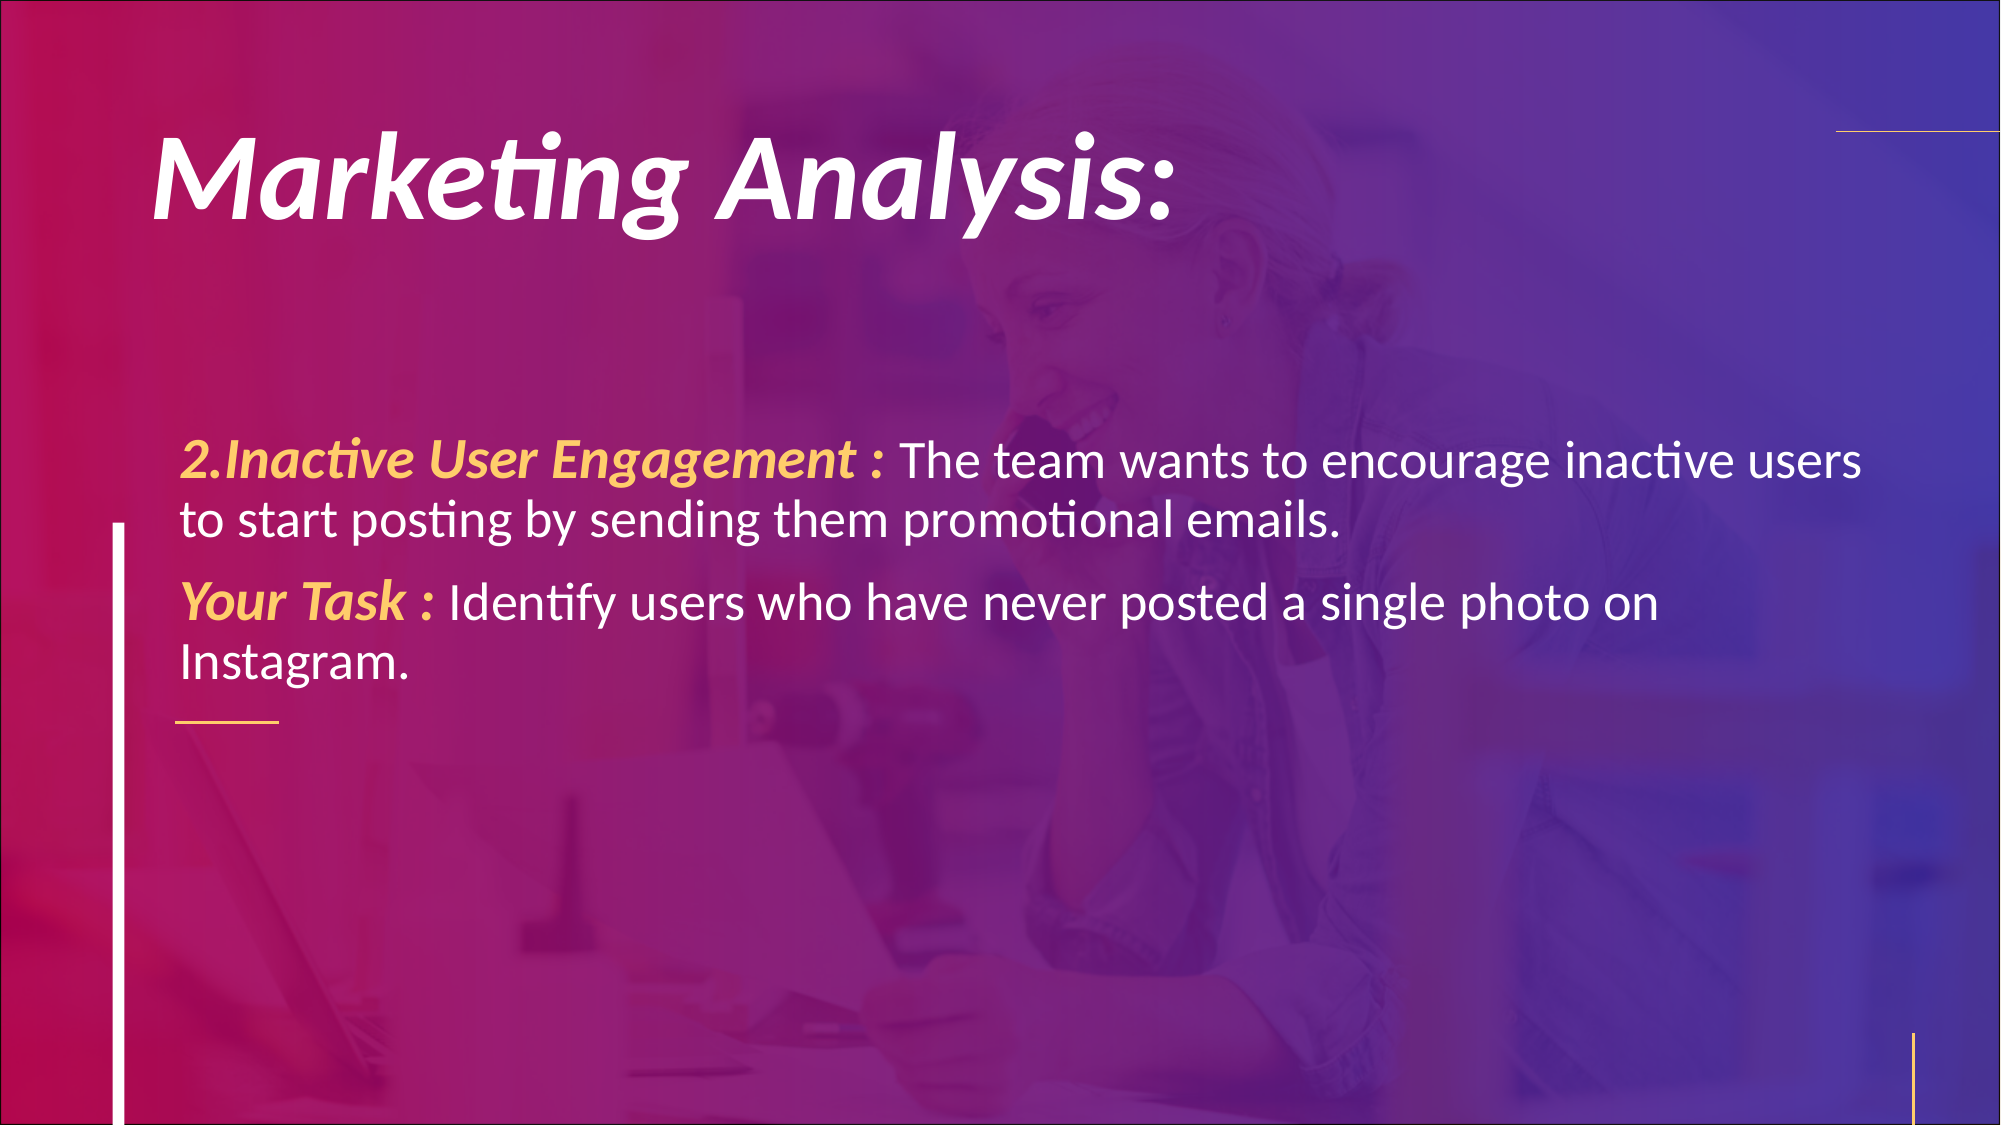

# Marketing Analysis:
2.Inactive User Engagement : The team wants to encourage inactive users to start posting by sending them promotional emails.
Your Task : Identify users who have never posted a single photo on Instagram.